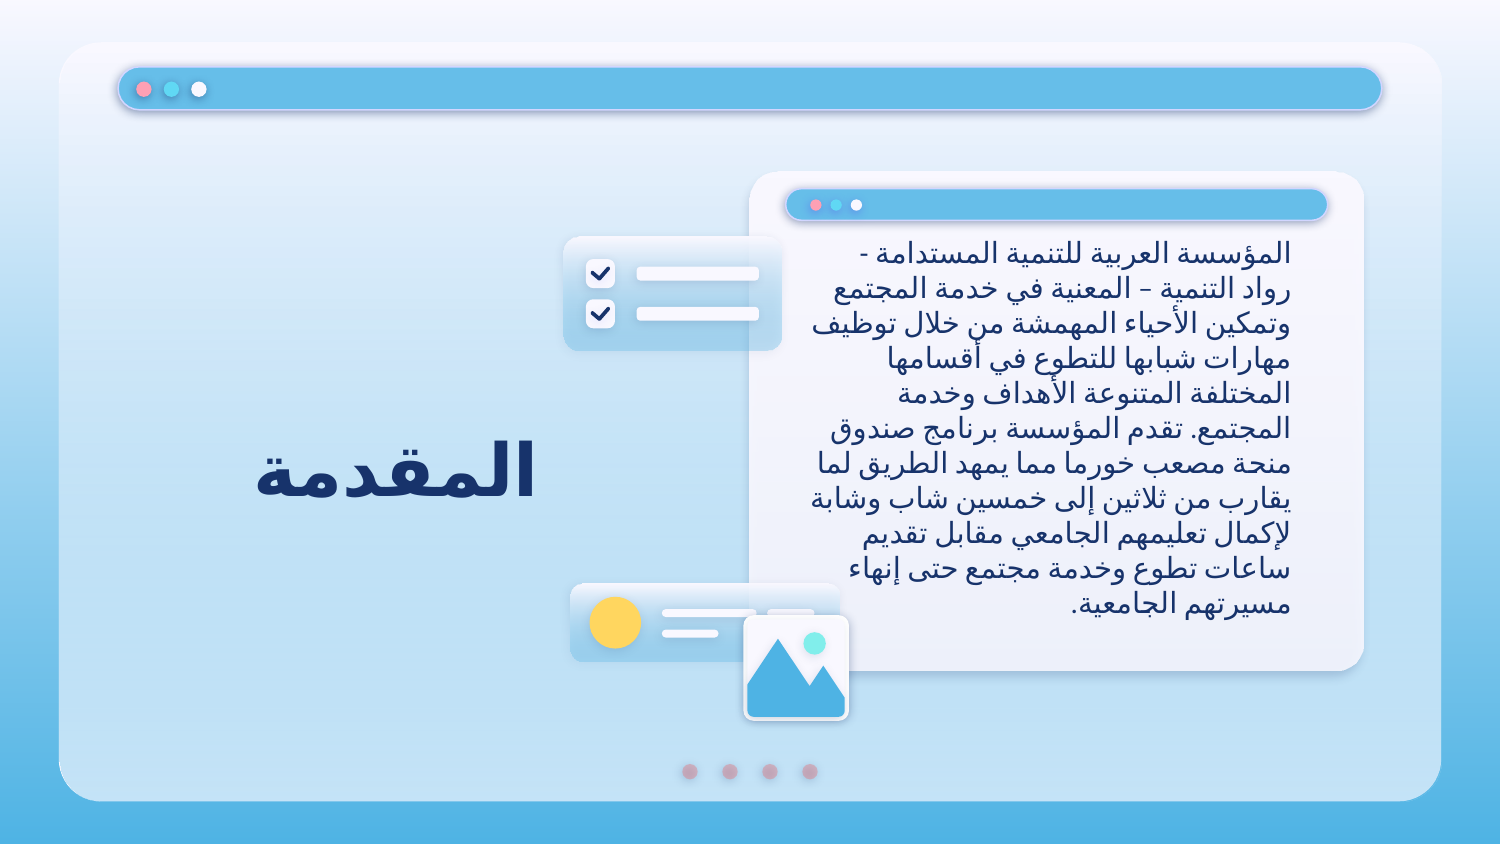

المؤسسة العربية للتنمية المستدامة - رواد التنمية – المعنية في خدمة المجتمع وتمكين الأحياء المهمشة من خلال توظيف مهارات شبابها للتطوع في أقسامها المختلفة المتنوعة الأهداف وخدمة المجتمع. تقدم المؤسسة برنامج صندوق منحة مصعب خورما مما يمهد الطريق لما يقارب من ثلاثين إلى خمسين شاب وشابة لإكمال تعليمهم الجامعي مقابل تقديم ساعات تطوع وخدمة مجتمع حتى إنهاء مسيرتهم الجامعية.

# المقدمة